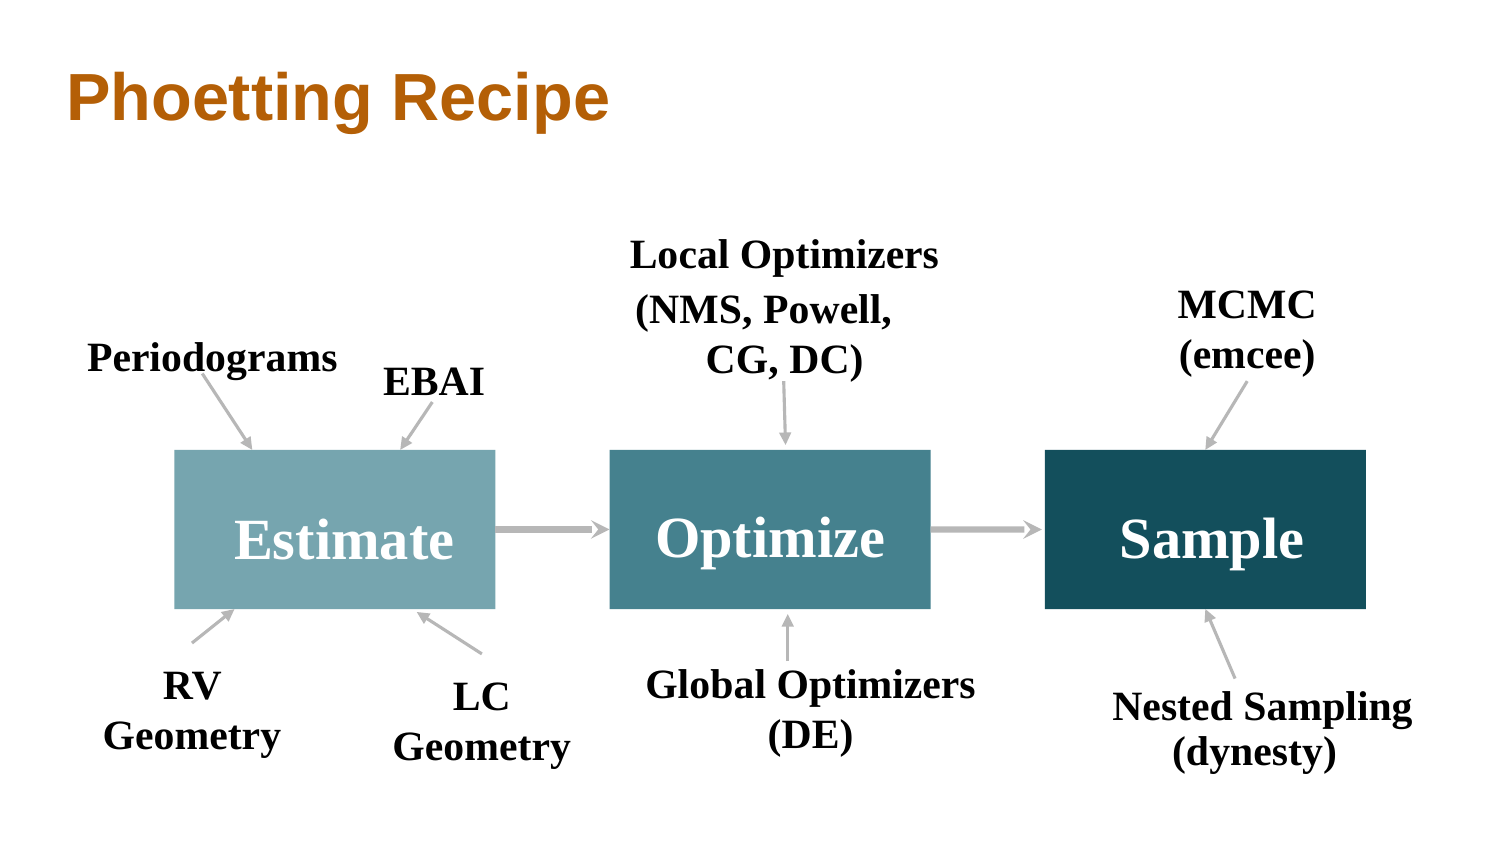

# Phoetting Recipe
Local Optimizers
(NMS, Powell,     CG, DC)

MCMC
(emcee)
Periodograms
EBAI

Estimate

Optimize

Sample
RV Geometry
Nested Sampling
(dynesty)
LC Geometry
Global Optimizers
(DE)